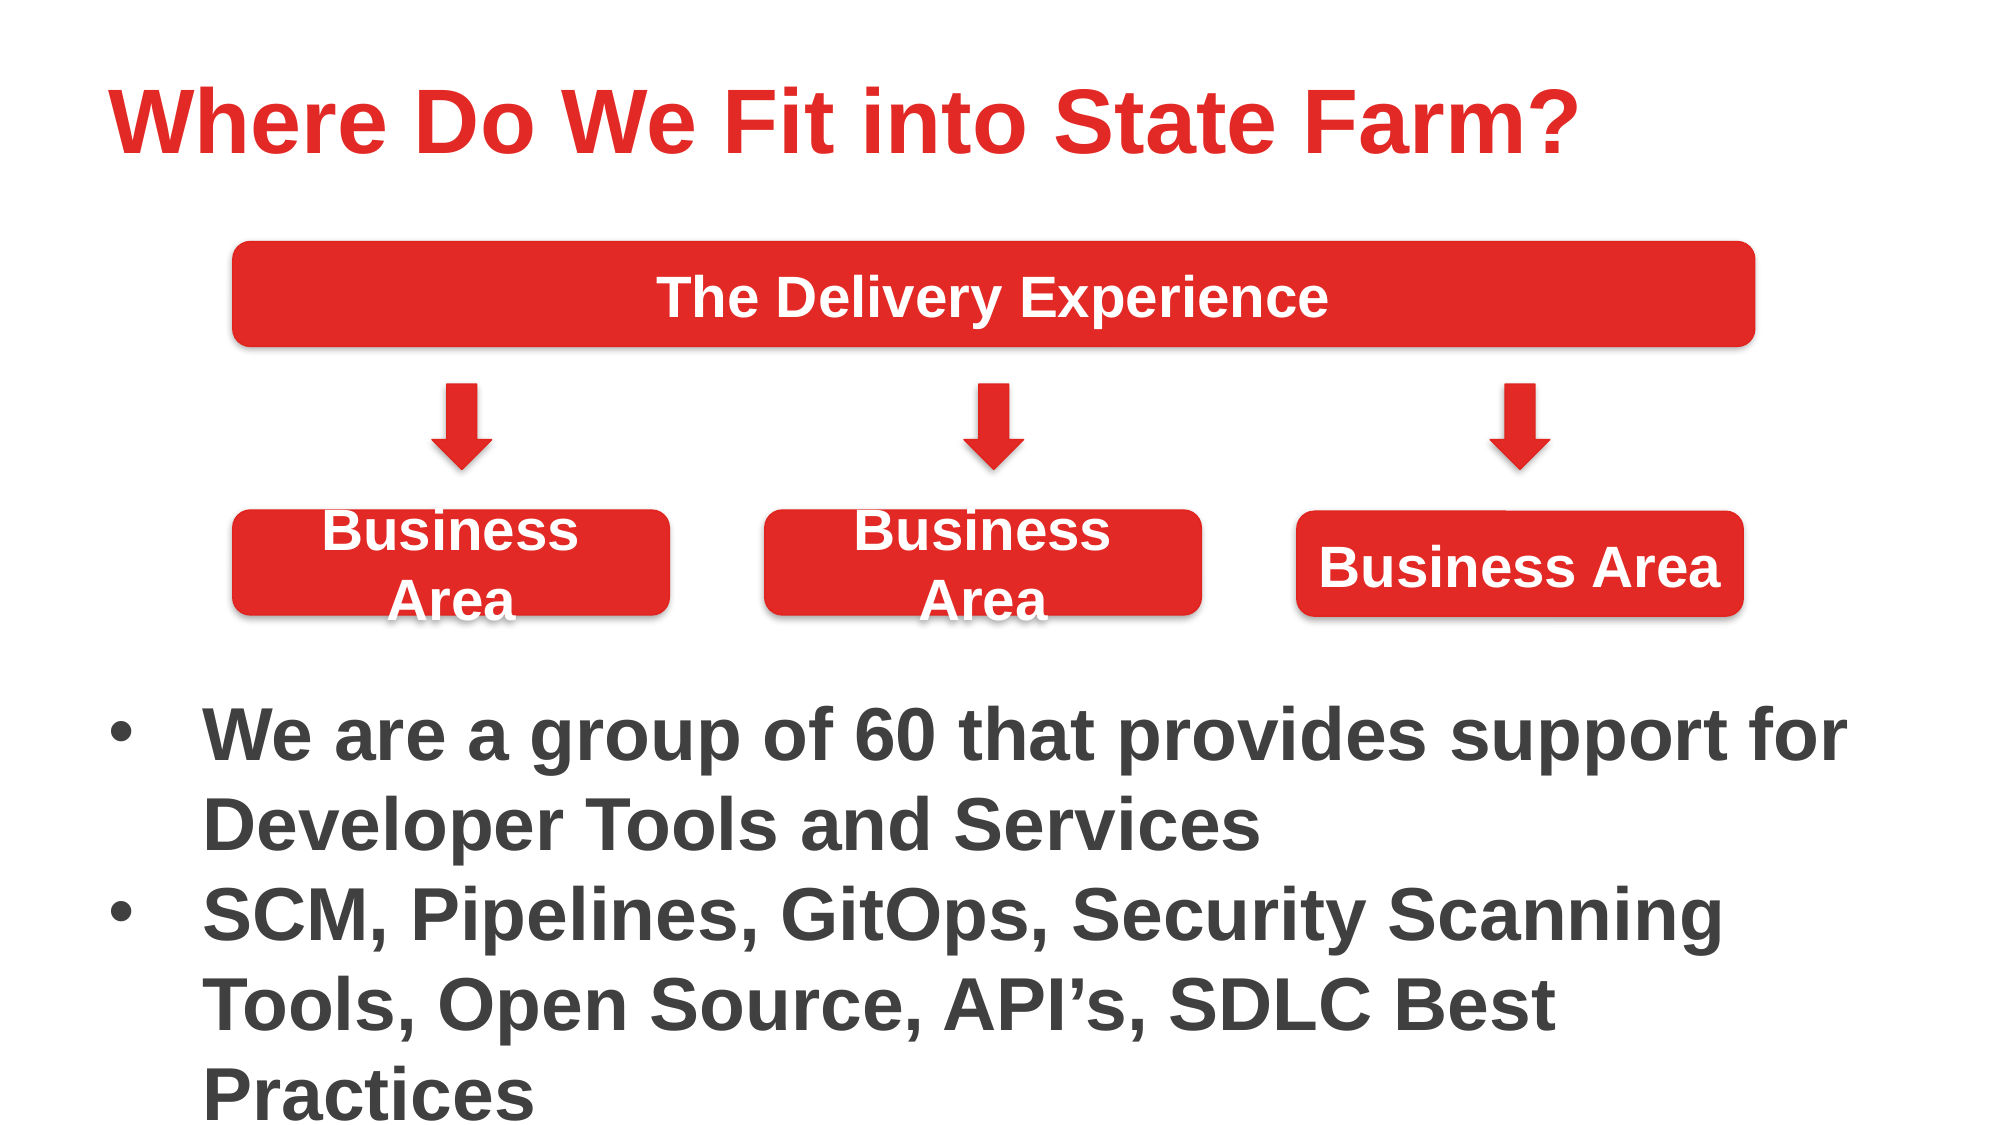

# Where Do We Fit into State Farm?
The Delivery Experience

Business Area
Business Area
Business Area
We are a group of 60 that provides support for Developer Tools and Services
SCM, Pipelines, GitOps, Security Scanning Tools, Open Source, API’s, SDLC Best Practices